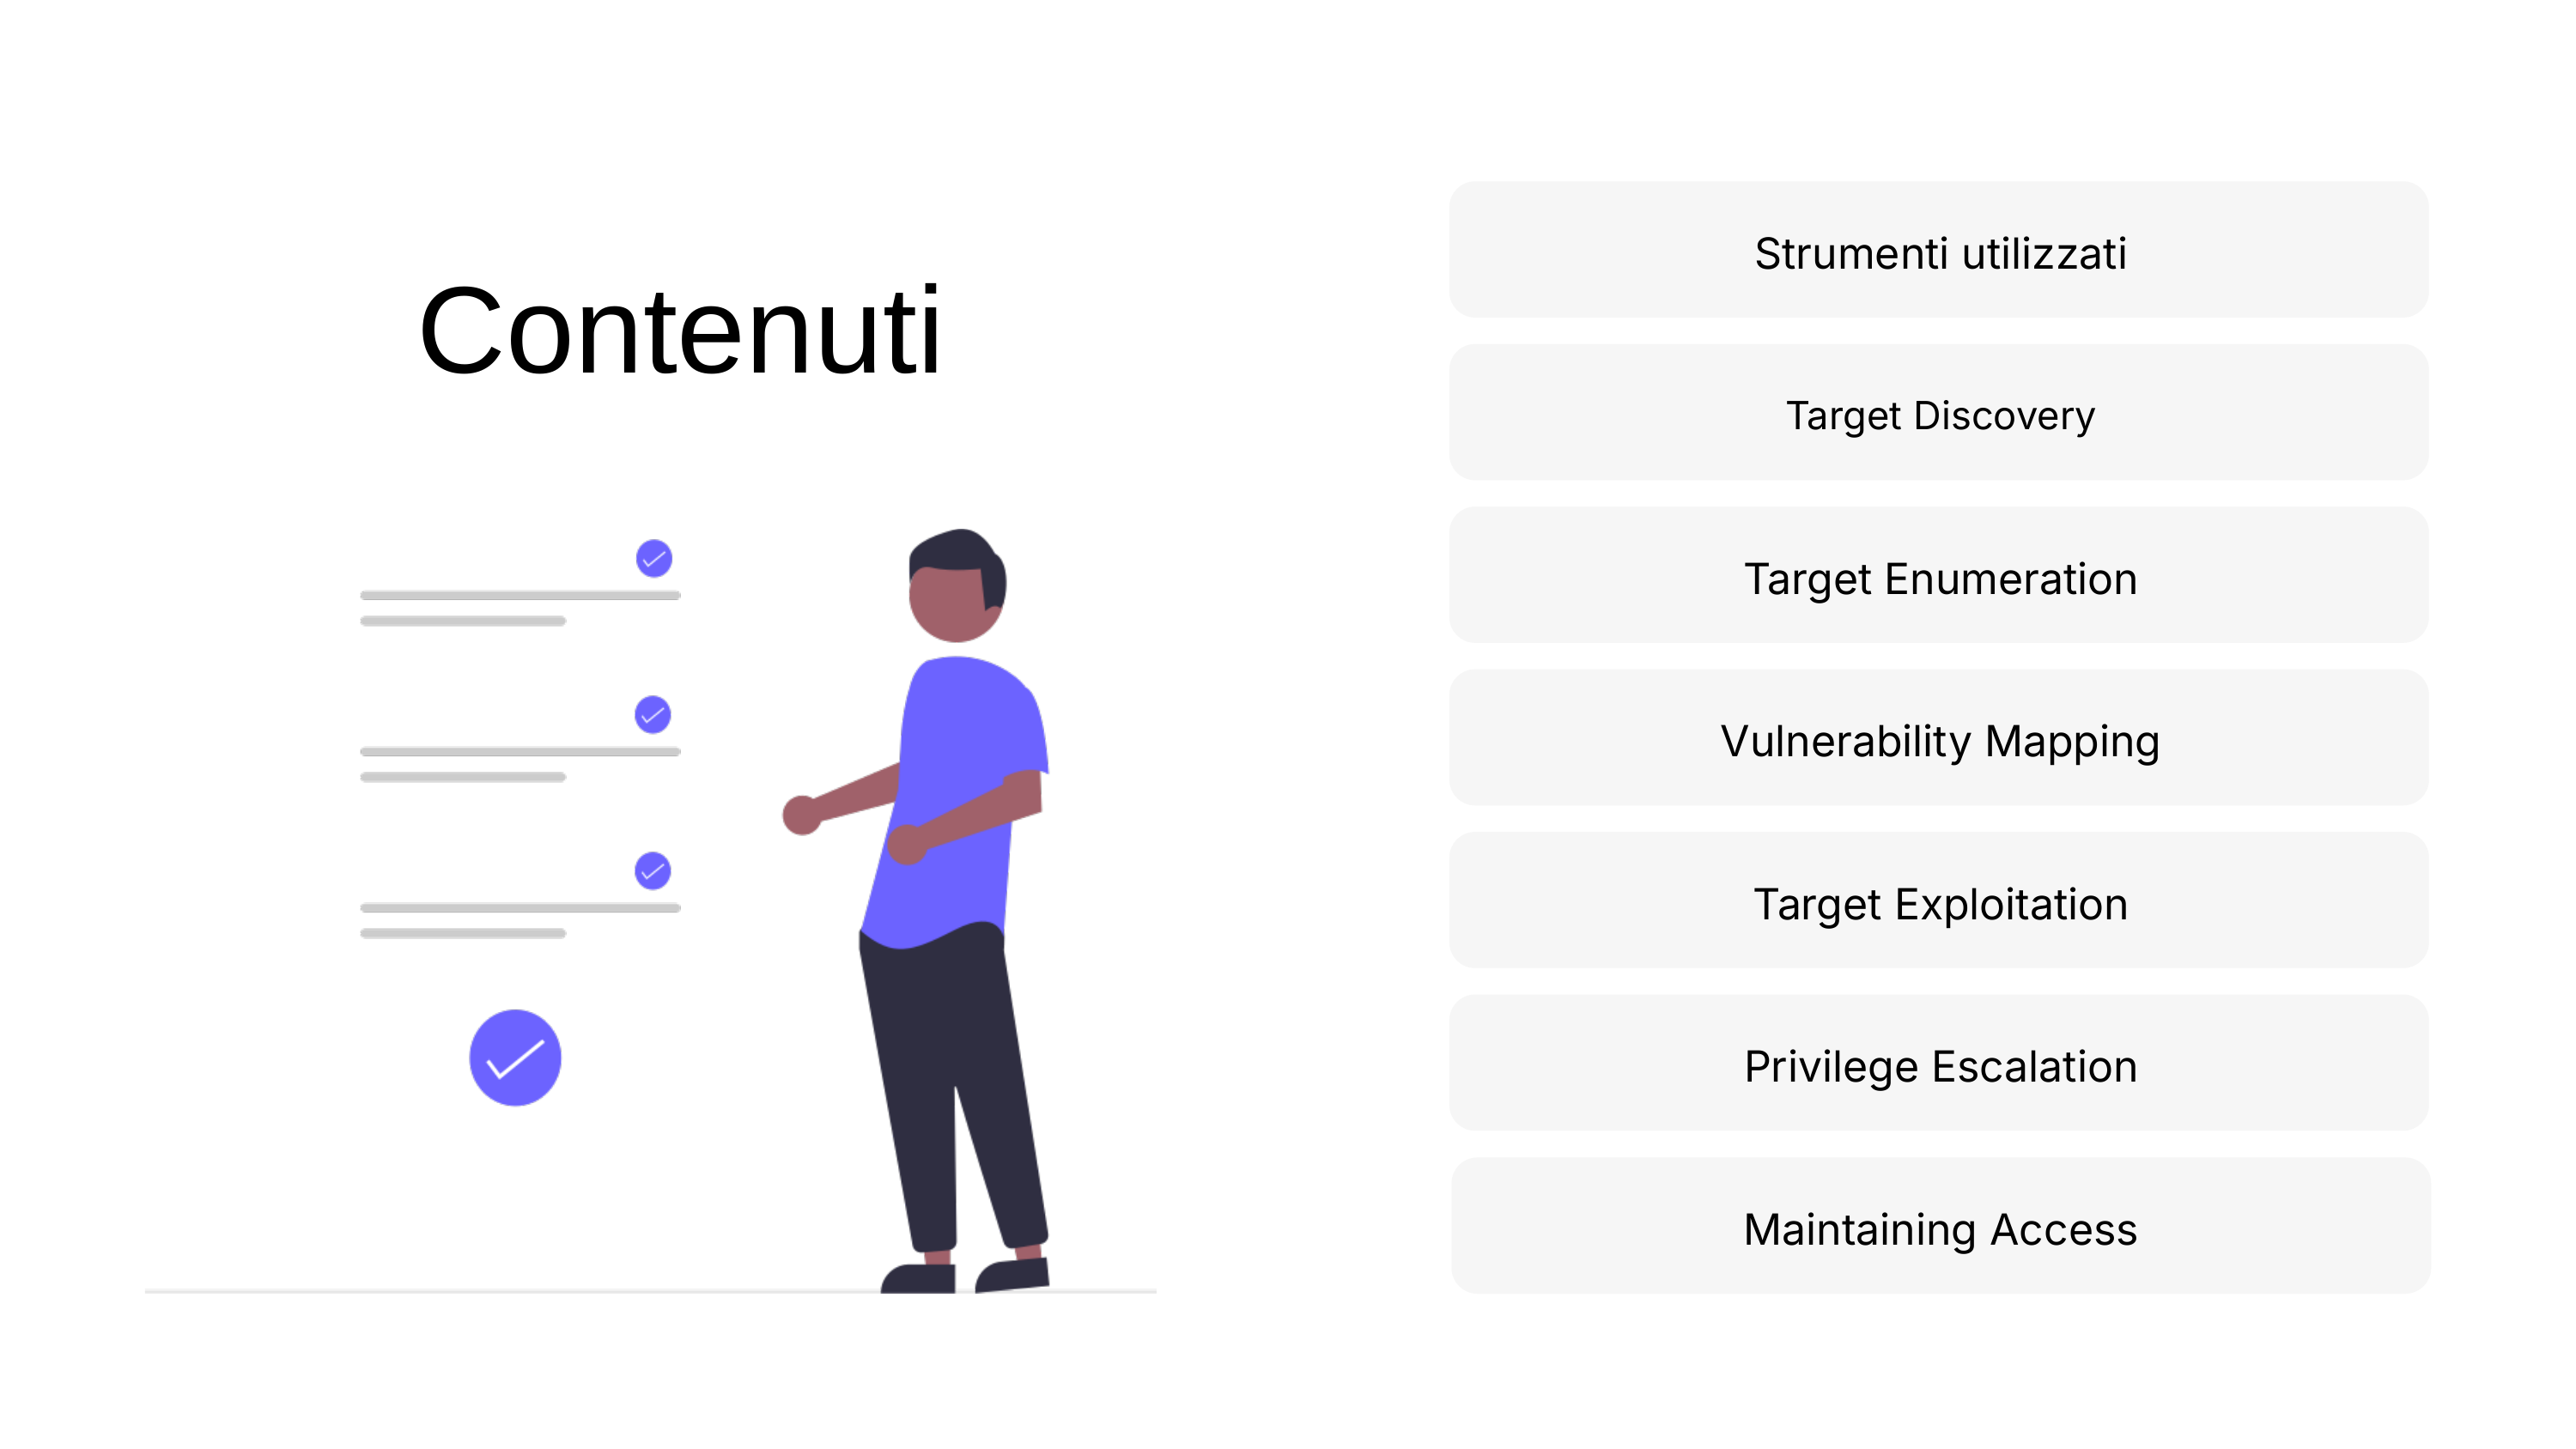

Strumenti utilizzati
Contenuti

Target Discovery

Target Enumeration

Vulnerability Mapping

Target Exploitation

Privilege Escalation

Maintaining Access